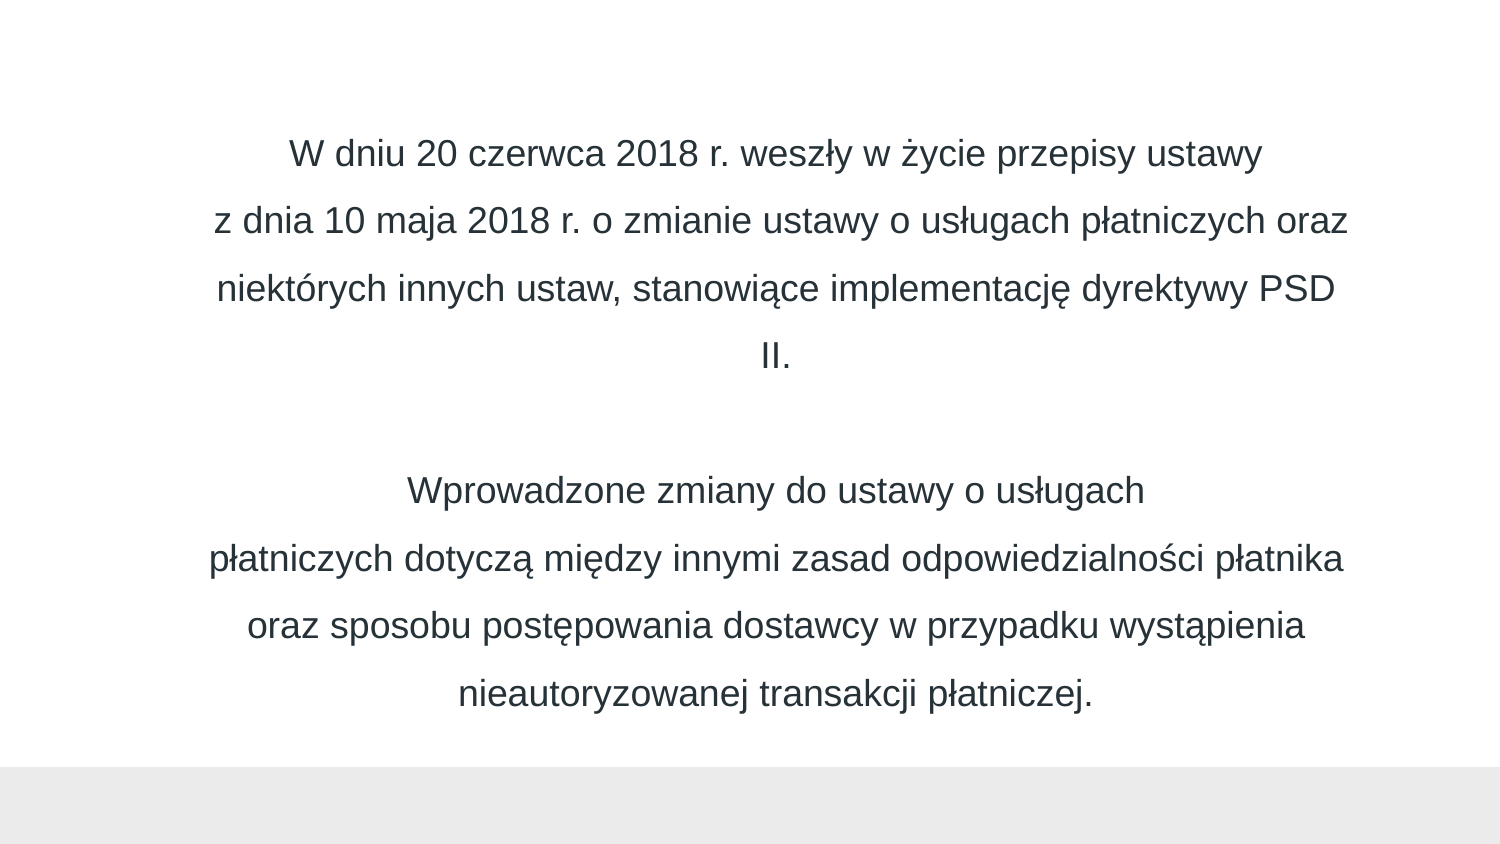

W dniu 20 czerwca 2018 r. weszły w życie przepisy ustawy
 z dnia 10 maja 2018 r. o zmianie ustawy o usługach płatniczych oraz niektórych innych ustaw, stanowiące implementację dyrektywy PSD II.

Wprowadzone zmiany do ustawy o usługach
płatniczych dotyczą między innymi zasad odpowiedzialności płatnika oraz sposobu postępowania dostawcy w przypadku wystąpienia nieautoryzowanej transakcji płatniczej.